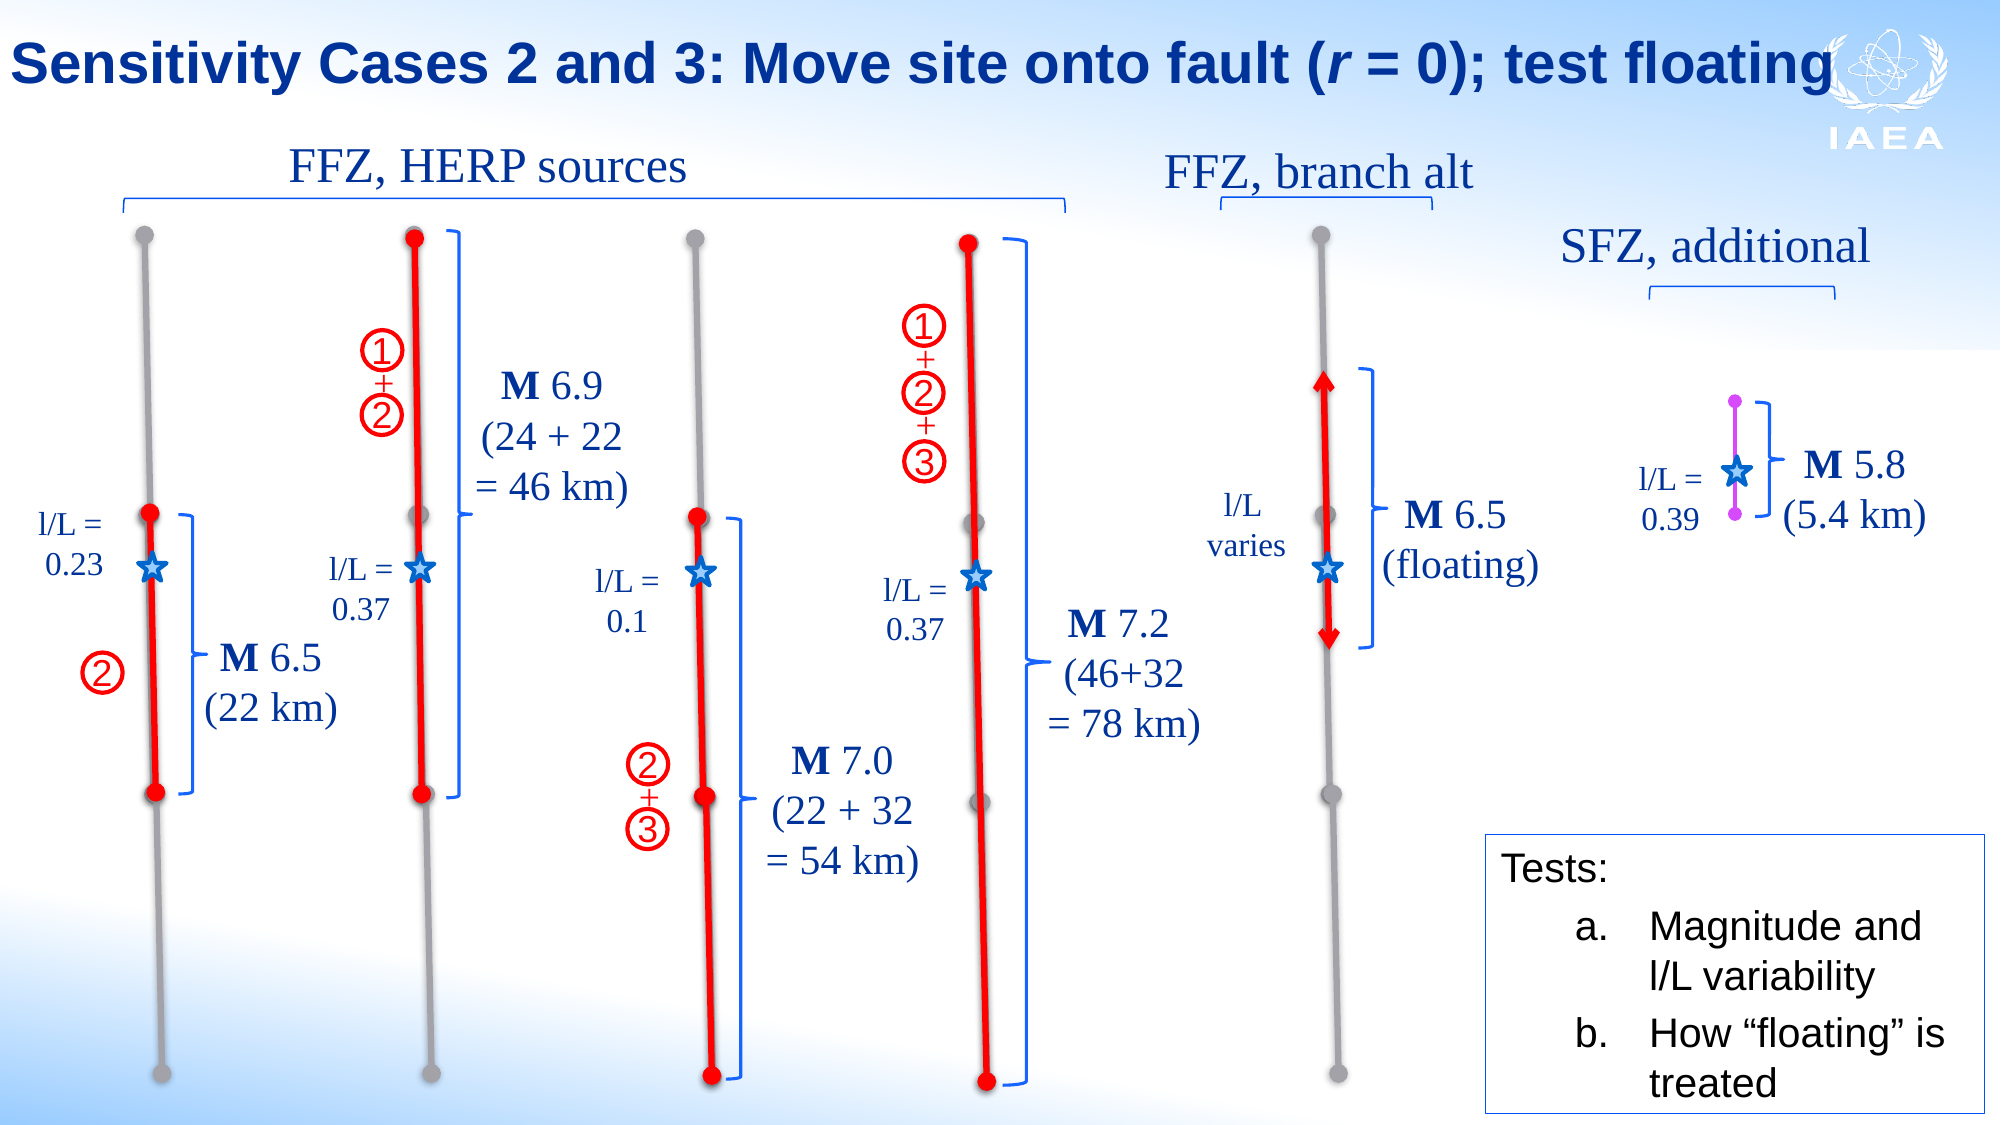

# Sensitivity Cases 2 and 3: Move site onto fault (r = 0); test floating

FFZ, HERP sources
FFZ, branch alt

SFZ, additional

1

1

+
2

+
M 6.9
(24 + 22
= 46 km)
2

+

M 5.8
(5.4 km)
3

l/L =
0.39

l/L
varies
M 6.5
(floating)
l/L =
0.23

l/L =
0.37

l/L =
0.1

l/L =
0.37

M 7.2
(46+32
= 78 km)
M 6.5
(22 km)
2

M 7.0
(22 + 32
= 54 km)
2

+
3

Tests:
Magnitude and l/L variability
How “floating” is treated